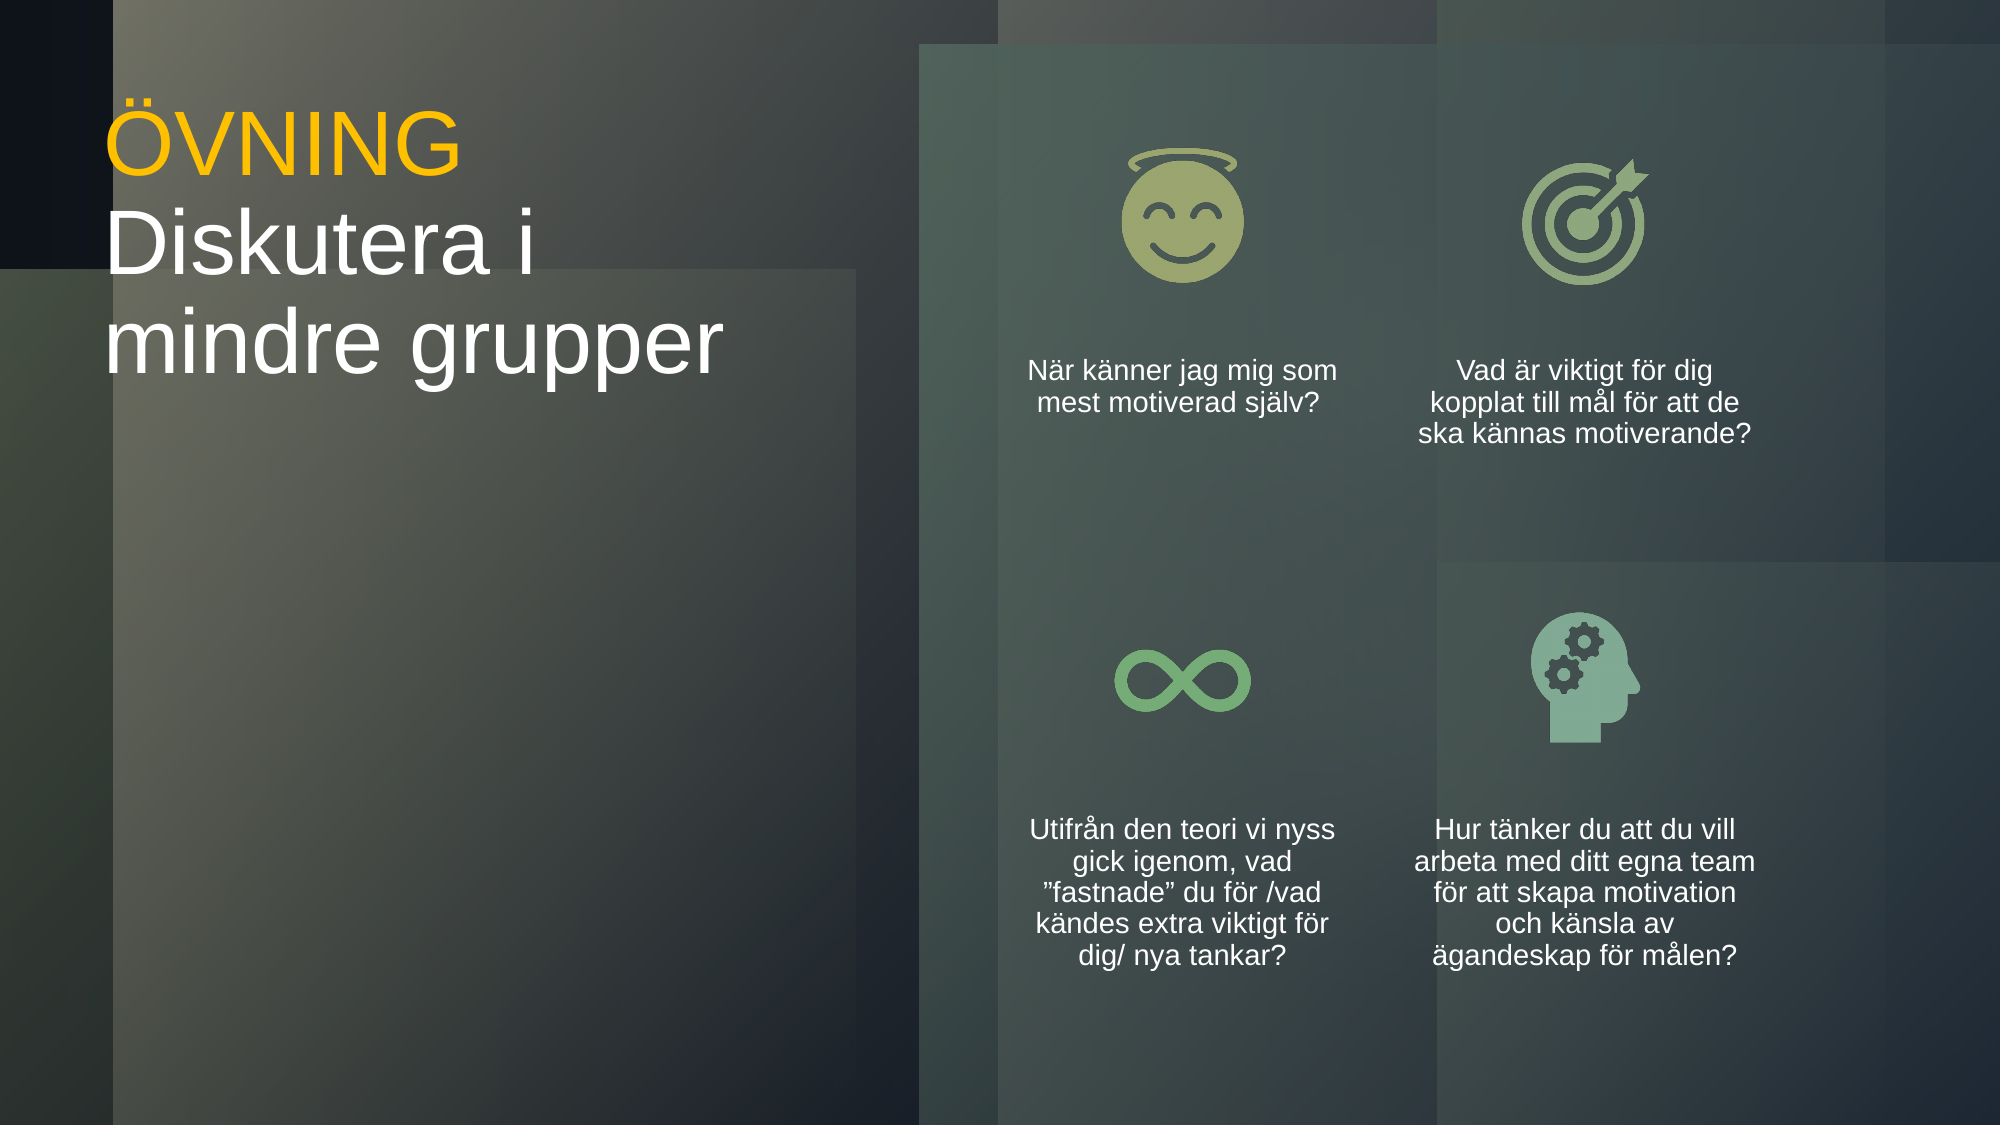

# ÖVNING Diskutera i mindre grupper
När känner jag mig som mest motiverad själv?
Vad är viktigt för dig kopplat till mål för att de ska kännas motiverande?
Utifrån den teori vi nyss gick igenom, vad ”fastnade” du för /vad kändes extra viktigt för dig/ nya tankar?
Hur tänker du att du vill arbeta med ditt egna team för att skapa motivation och känsla av ägandeskap för målen?